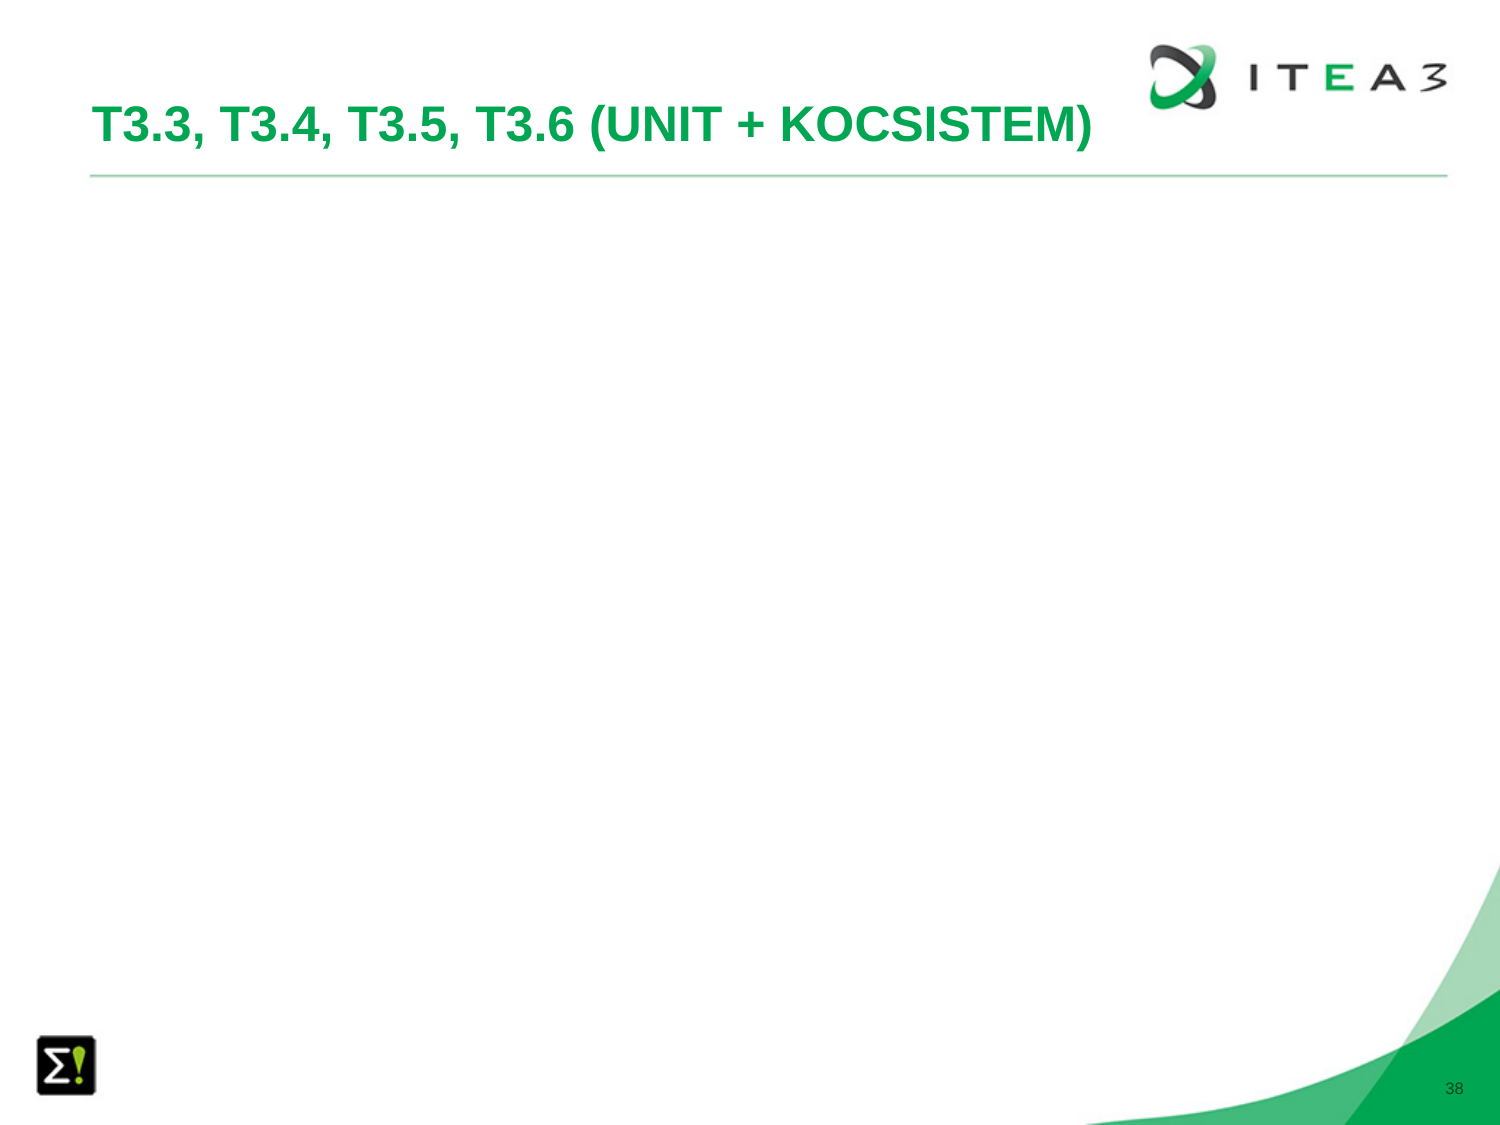

# T3.3, T3.4, T3.5, T3.6 (UNIT + KOCSISTEM)